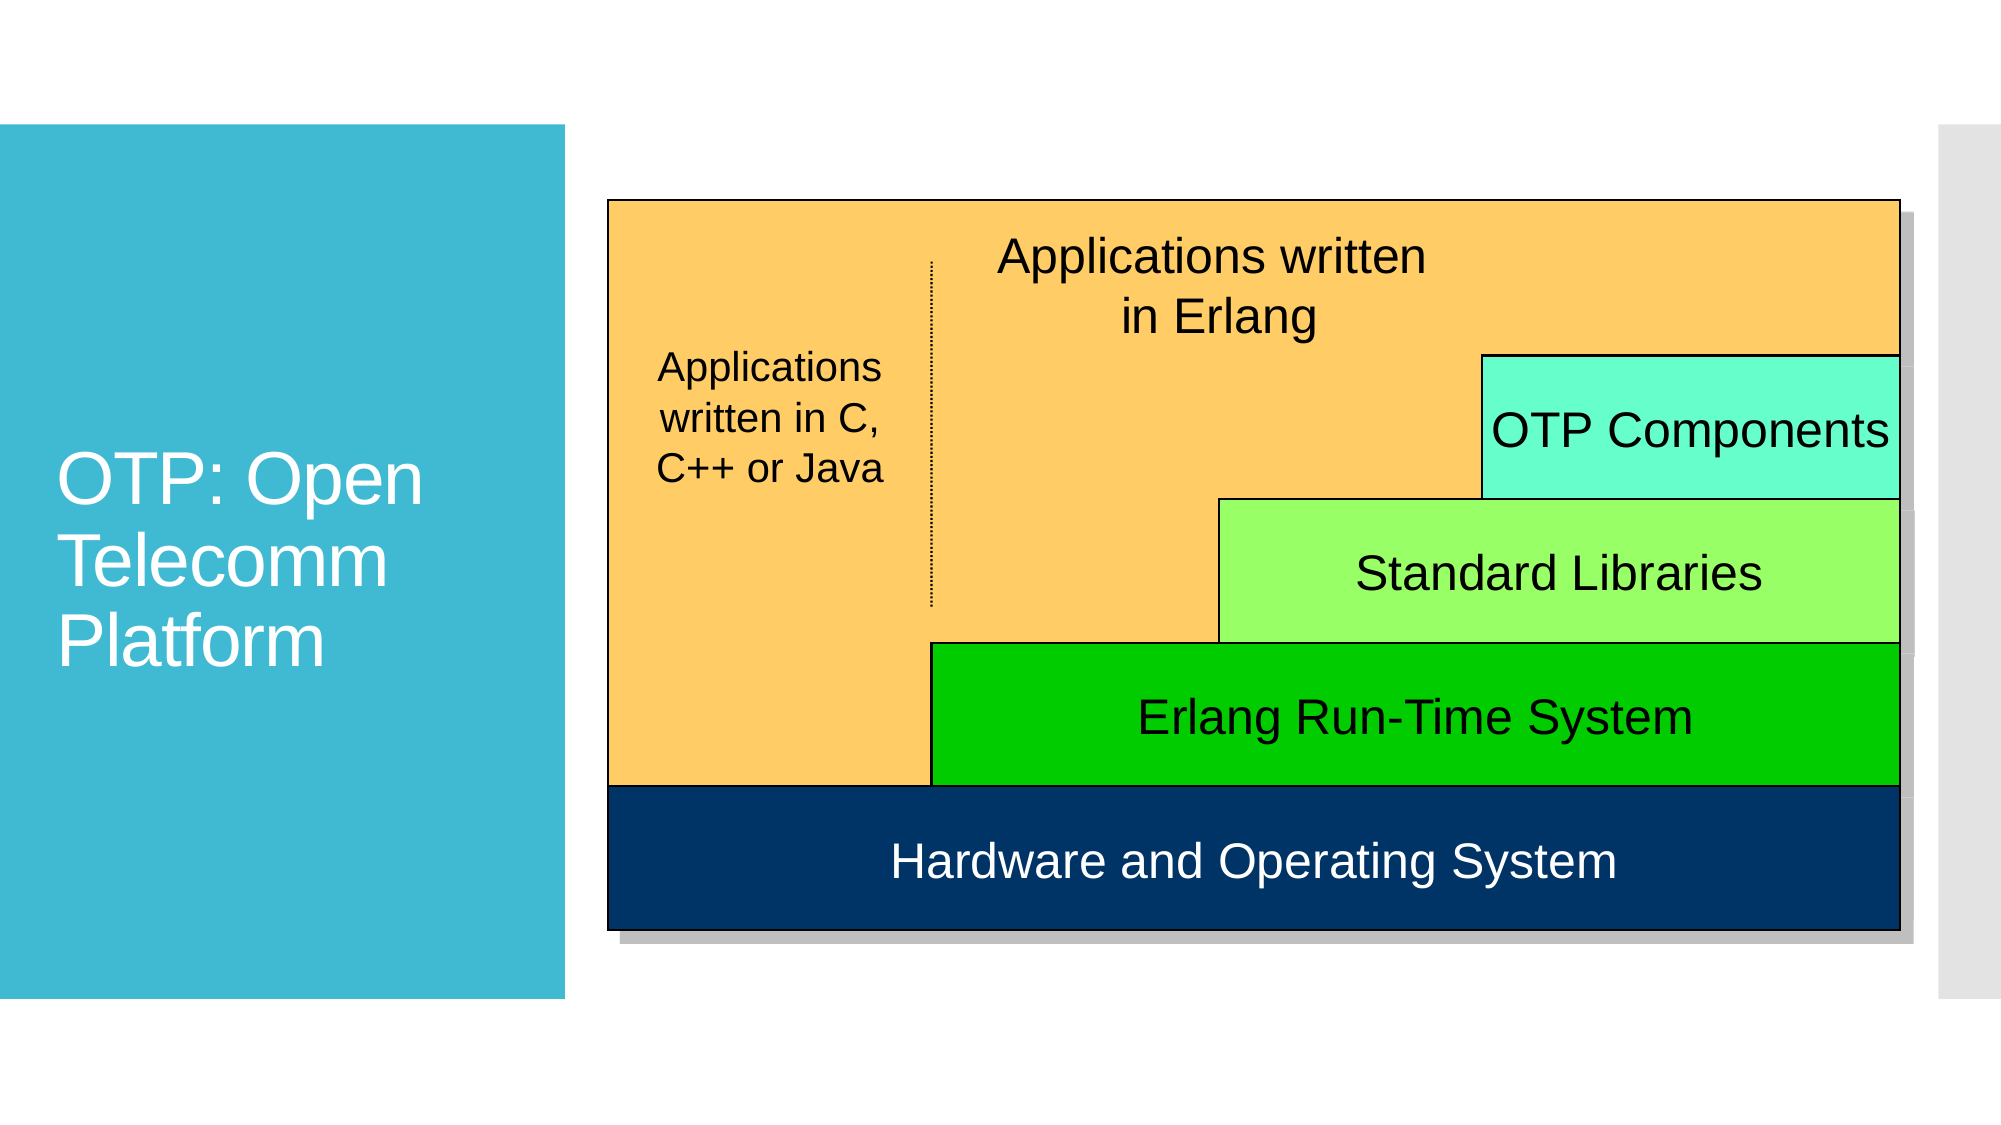

# OTP: Open Telecomm Platform

Applications written
 in Erlang

Applications
written in C,
C++ or Java
OTP Components
Standard Libraries
Erlang Run-Time System
Hardware and Operating System